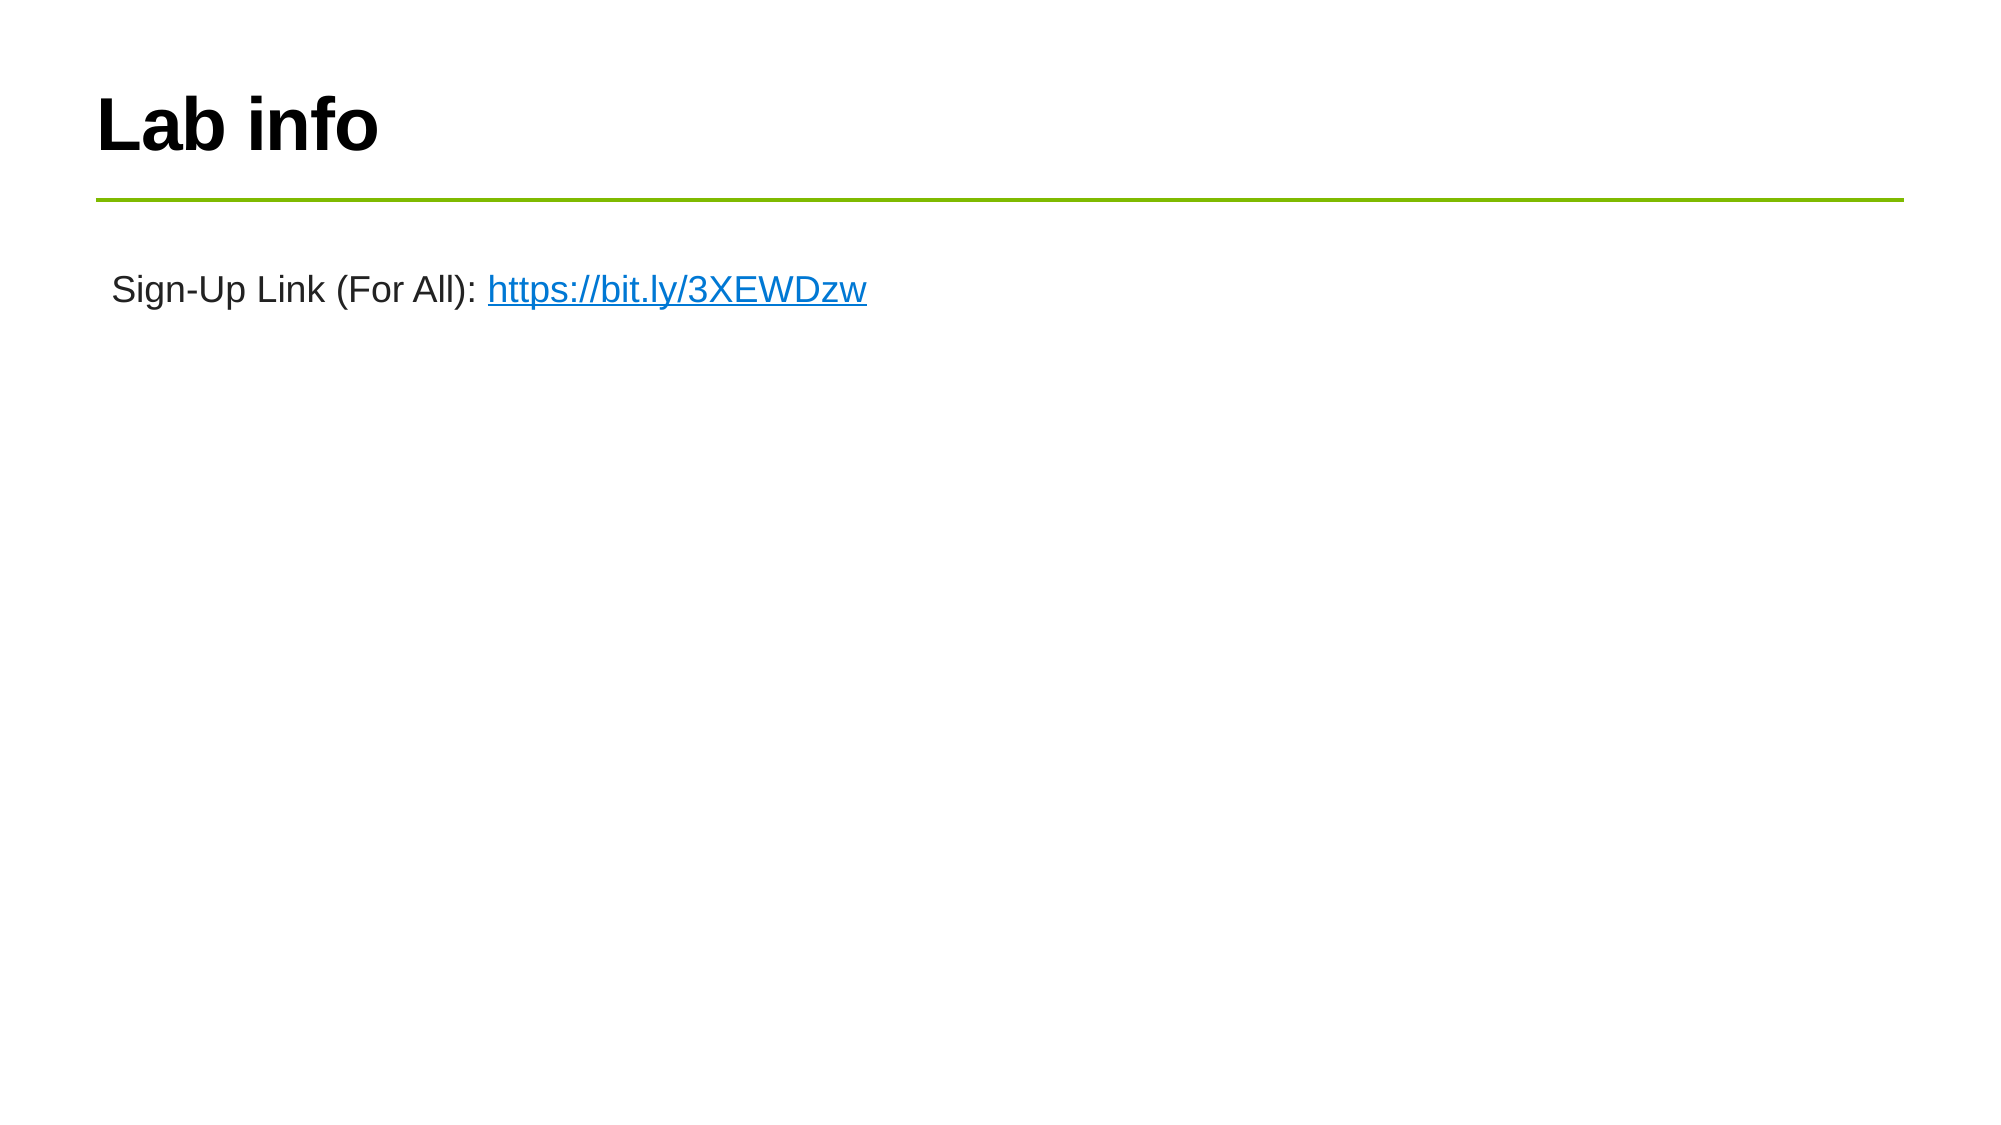

# Lab info
Sign-Up Link (For All): https://bit.ly/3XEWDzw